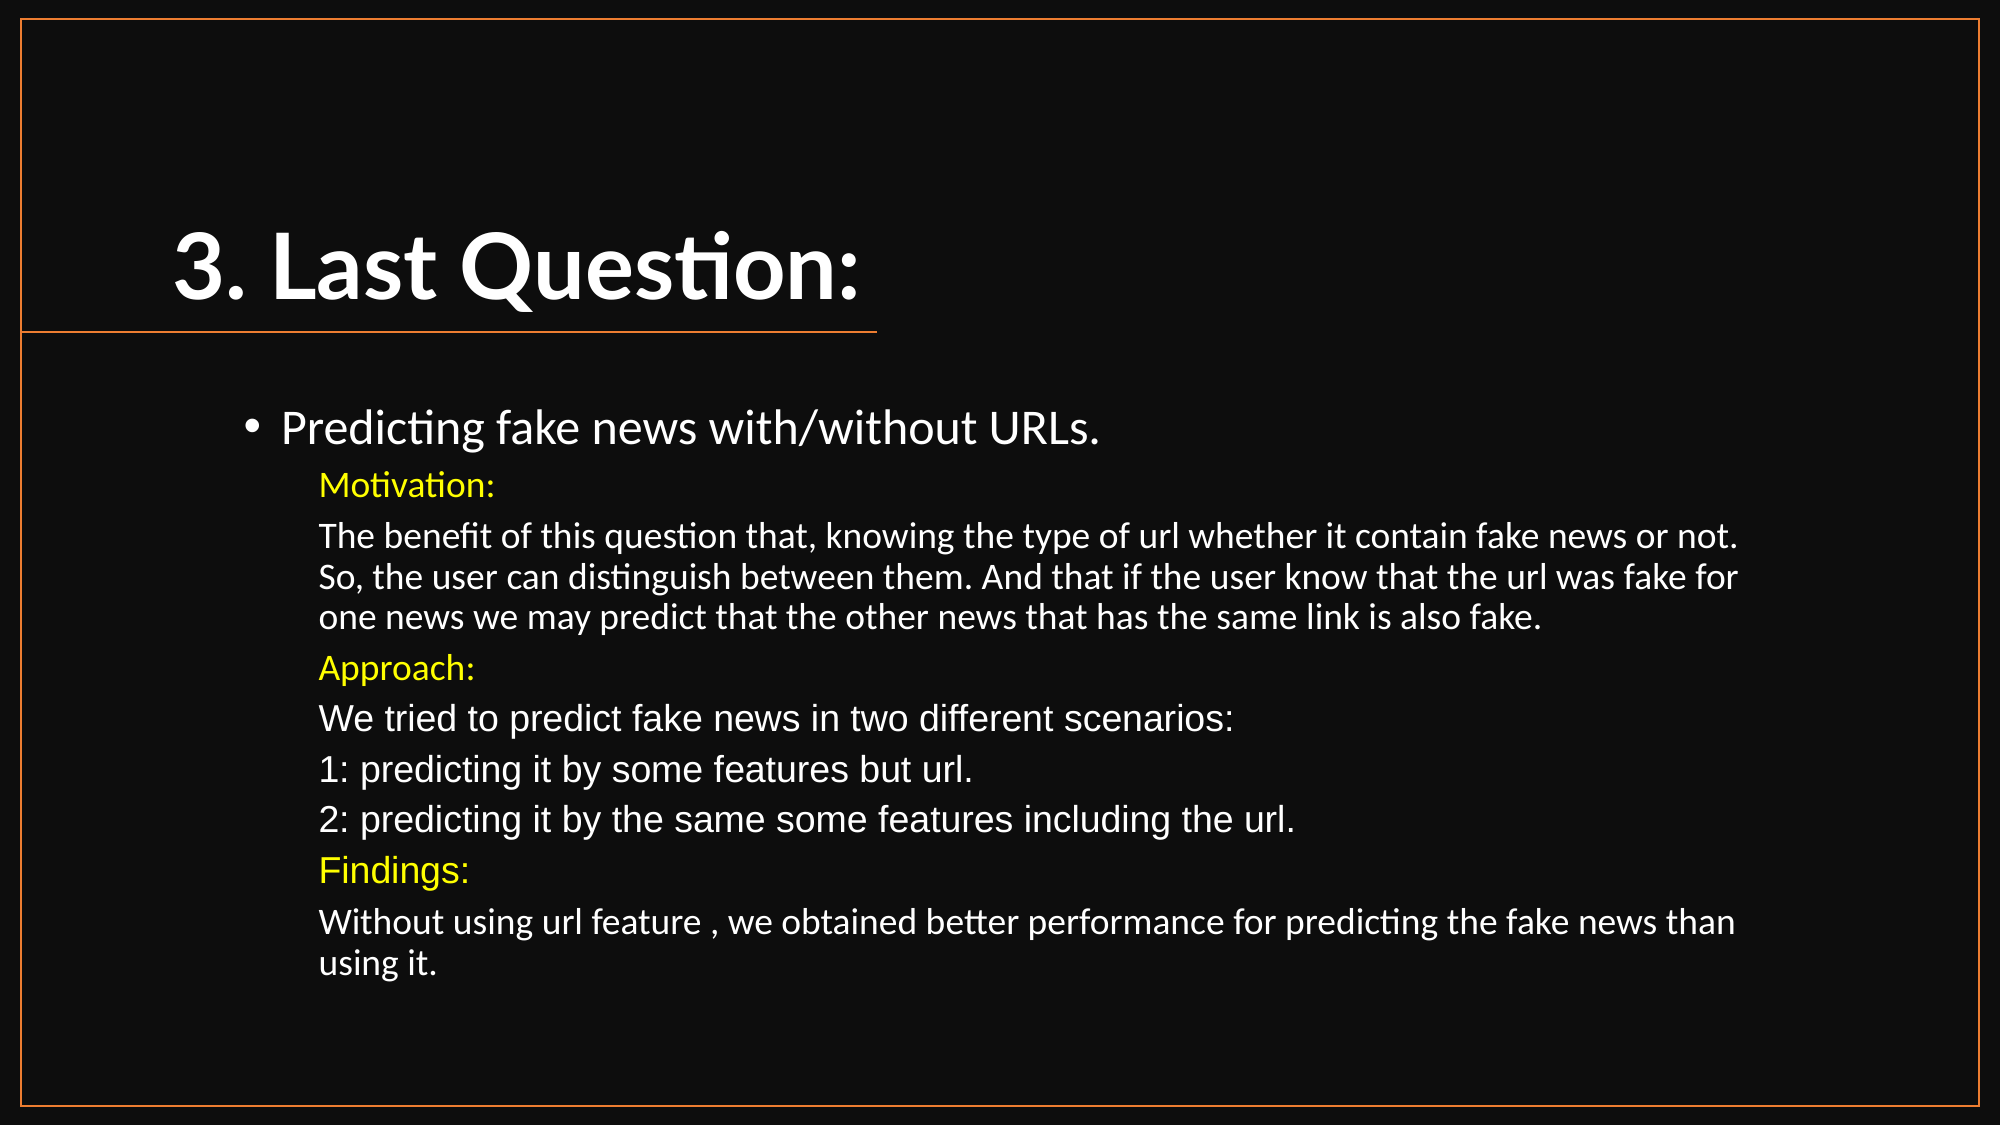

# 3. Last Question:
Predicting fake news with/without URLs.
Motivation:
The benefit of this question that, knowing the type of url whether it contain fake news or not. So, the user can distinguish between them. And that if the user know that the url was fake for one news we may predict that the other news that has the same link is also fake.
Approach:
We tried to predict fake news in two different scenarios:
1: predicting it by some features but url.
2: predicting it by the same some features including the url.
Findings:
Without using url feature , we obtained better performance for predicting the fake news than using it.